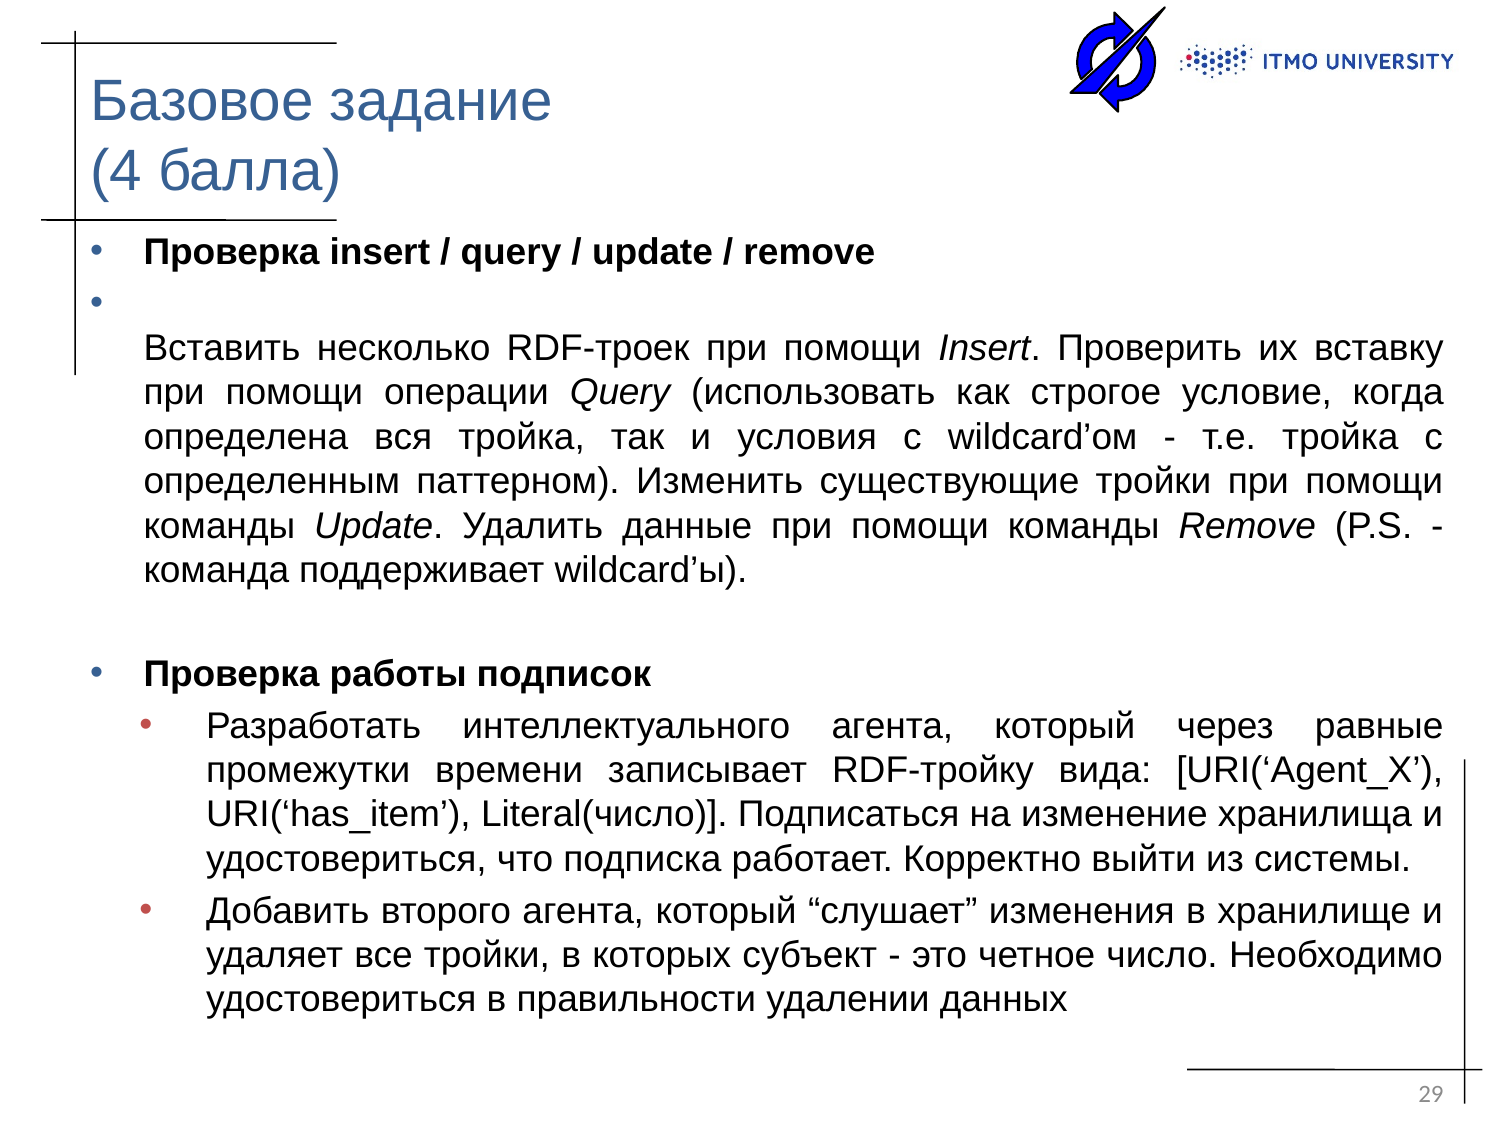

# Базовое задание (4 балла)
Проверка insert / query / update / remove
Вставить несколько RDF-троек при помощи Insert. Проверить их вставку при помощи операции Query (использовать как строгое условие, когда определена вся тройка, так и условия с wildcard’ом - т.е. тройка с определенным паттерном). Изменить существующие тройки при помощи команды Update. Удалить данные при помощи команды Remove (P.S. - команда поддерживает wildcard’ы).

Проверка работы подписок
Разработать интеллектуального агента, который через равные промежутки времени записывает RDF-тройку вида: [URI(‘Agent_X’), URI(‘has_item’), Literal(число)]. Подписаться на изменение хранилища и удостовериться, что подписка работает. Корректно выйти из системы.
Добавить второго агента, который “слушает” изменения в хранилище и удаляет все тройки, в которых субъект - это четное число. Необходимо удостовериться в правильности удалении данных

29